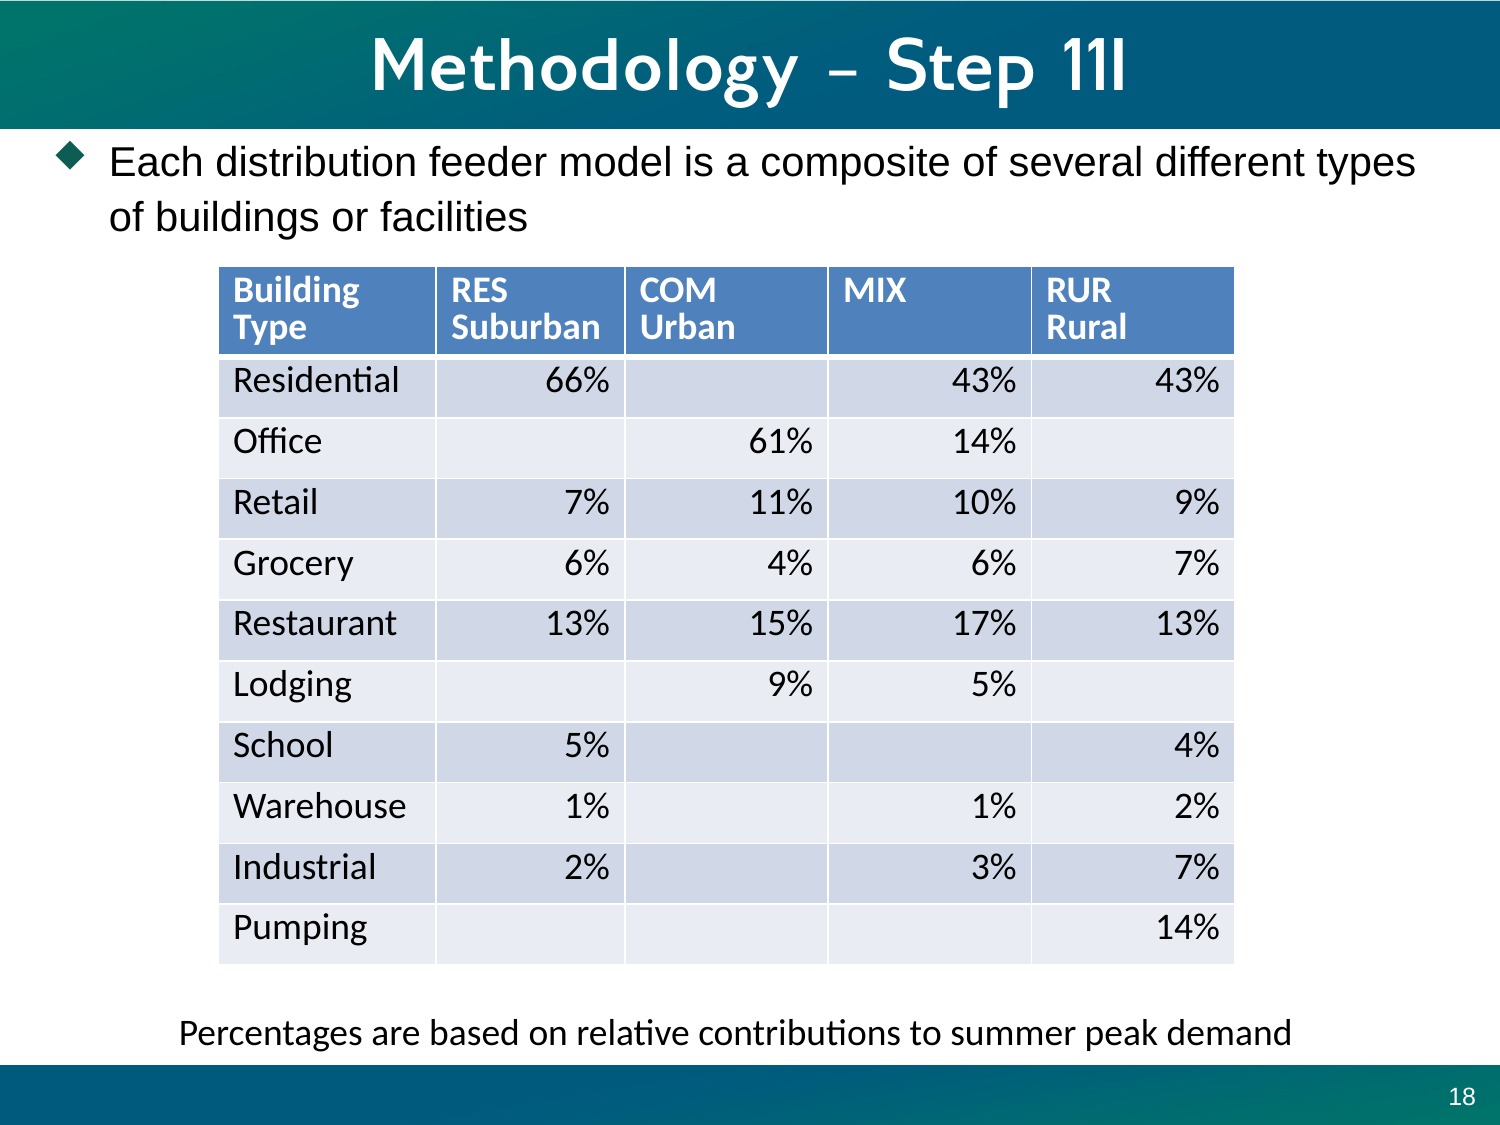

# Methodology – Step 11I
Each distribution feeder model is a composite of several different types of buildings or facilities

| Building Type | RES Suburban | COM Urban | MIX | RUR Rural |
| --- | --- | --- | --- | --- |
| Residential | 66% |  | 43% | 43% |
| Office |  | 61% | 14% |  |
| Retail | 7% | 11% | 10% | 9% |
| Grocery | 6% | 4% | 6% | 7% |
| Restaurant | 13% | 15% | 17% | 13% |
| Lodging |  | 9% | 5% |  |
| School | 5% |  |  | 4% |
| Warehouse | 1% |  | 1% | 2% |
| Industrial | 2% |  | 3% | 7% |
| Pumping |  |  |  | 14% |
Percentages are based on relative contributions to summer peak demand
18